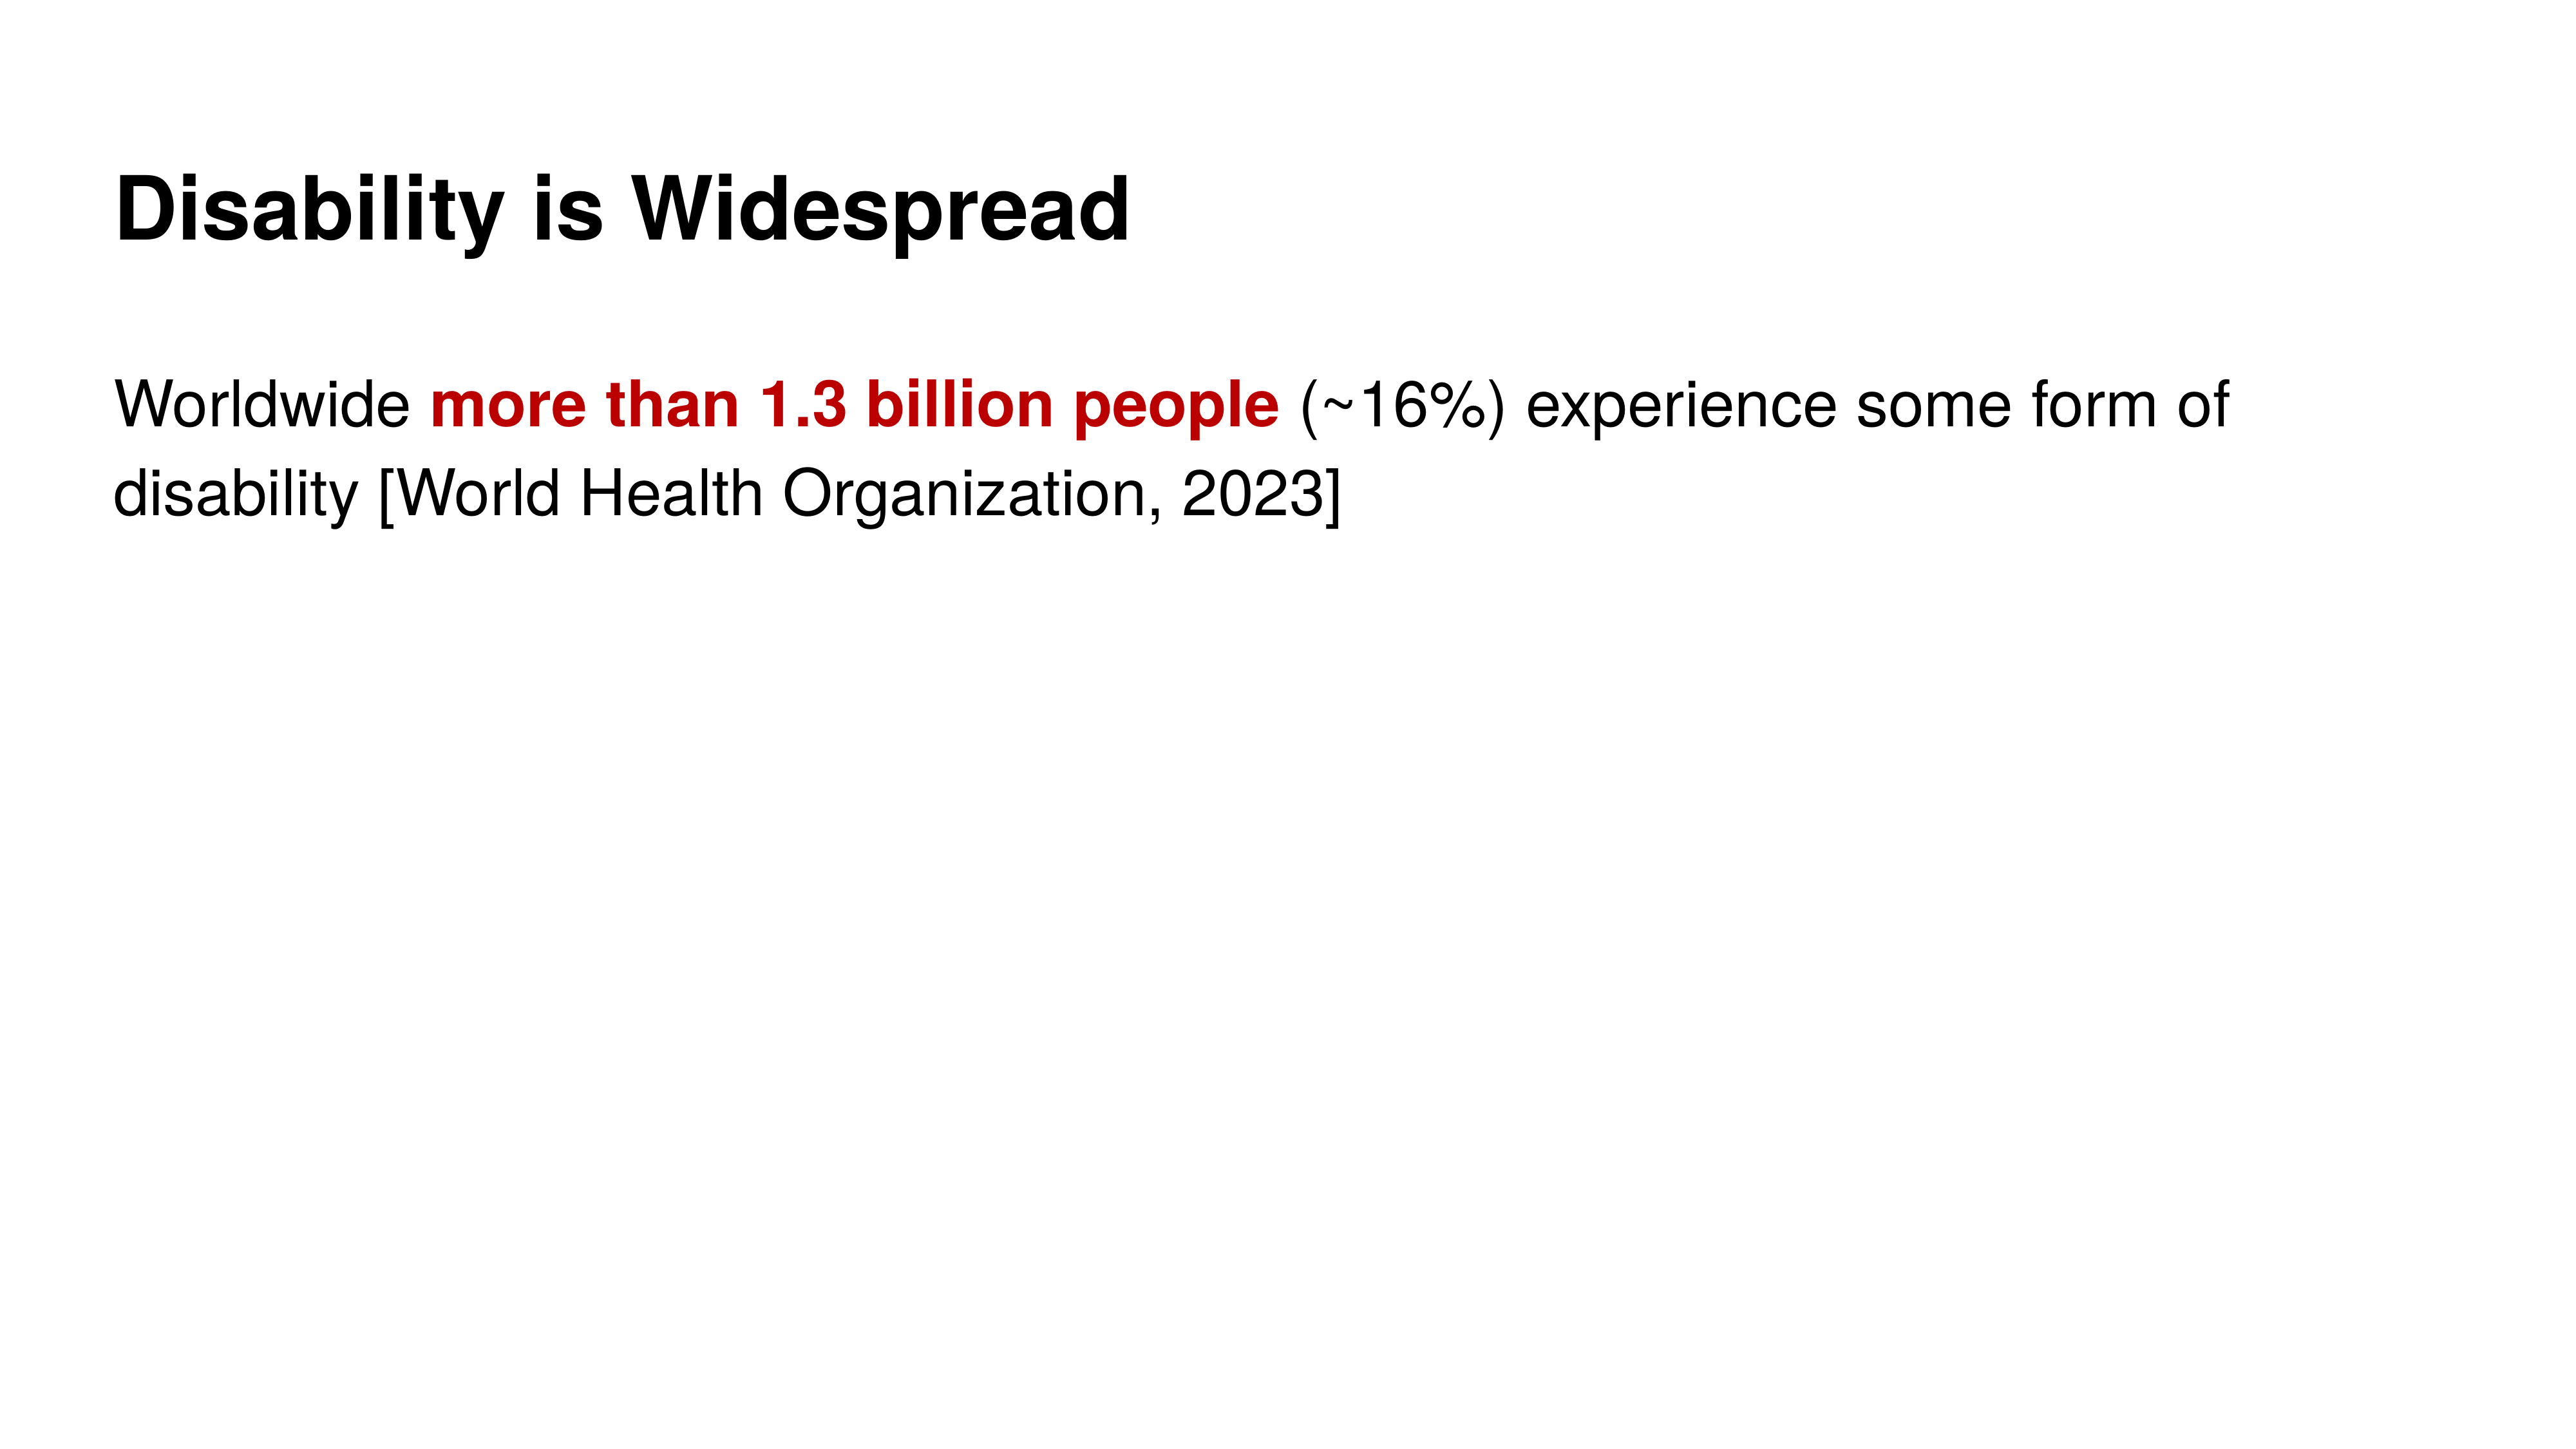

# Disability is Widespread
Worldwide more than 1.3 billion people (~16%) experience some form of disability [World Health Organization, 2023]